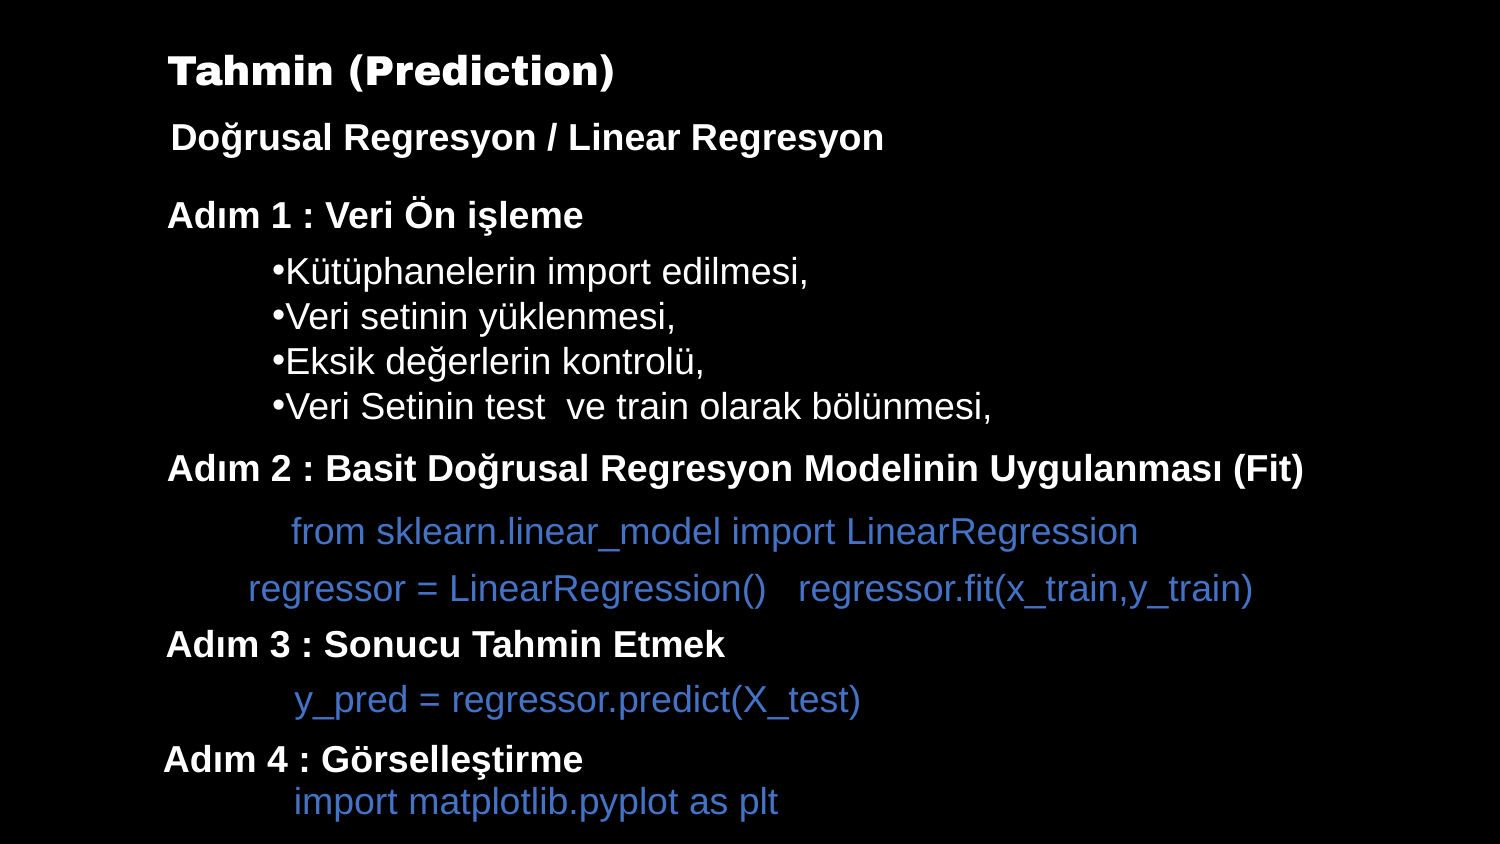

# Tahmin (Prediction)
Doğrusal Regresyon / Linear Regresyon
Adım 1 : Veri Ön işleme
Kütüphanelerin import edilmesi,
Veri setinin yüklenmesi,
Eksik değerlerin kontrolü,
Veri Setinin test  ve train olarak bölünmesi,
Adım 2 : Basit Doğrusal Regresyon Modelinin Uygulanması (Fit)
from sklearn.linear_model import LinearRegression
regressor = LinearRegression()   regressor.fit(x_train,y_train)

Adım 3 : Sonucu Tahmin Etmek
y_pred = regressor.predict(X_test)
Adım 4 : Görselleştirme
import matplotlib.pyplot as plt